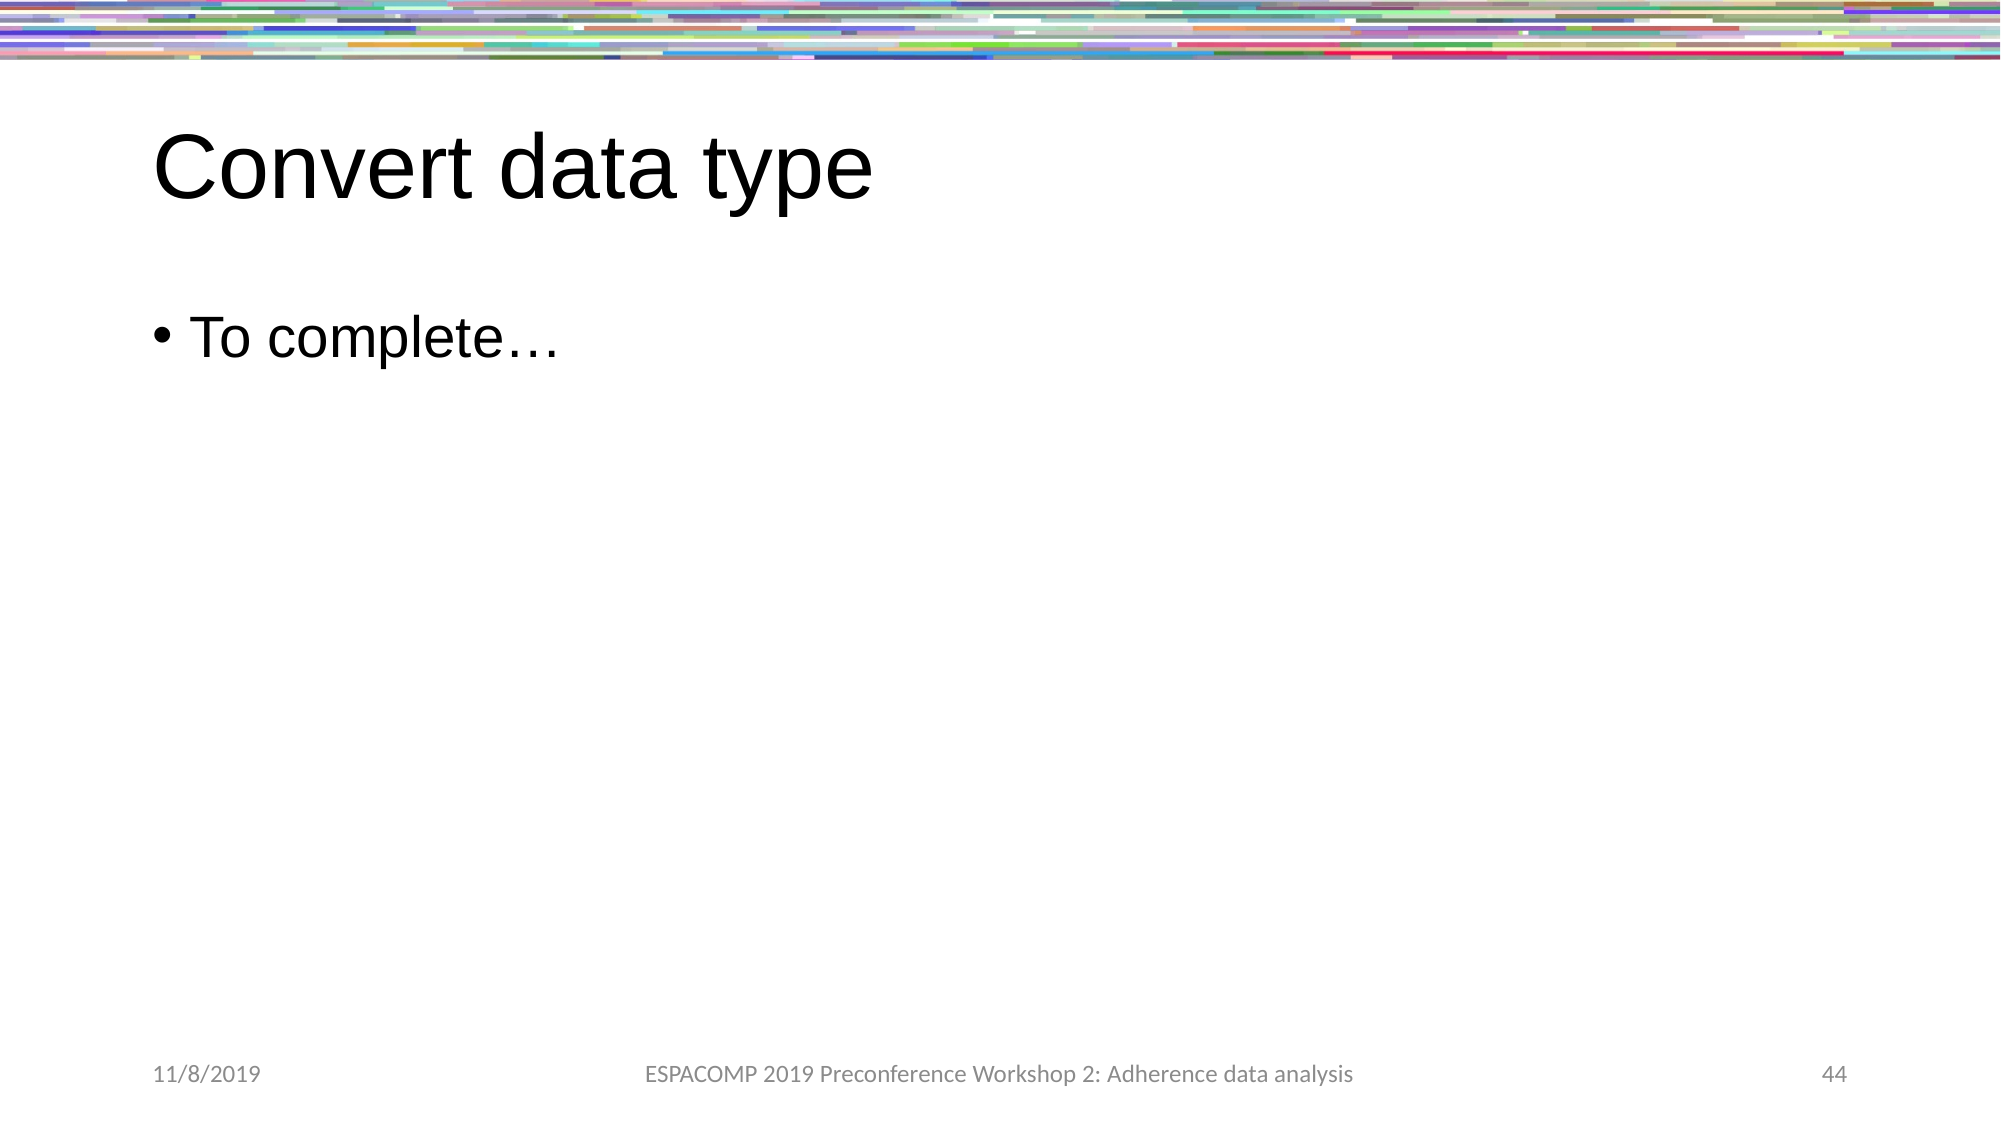

# Convert data type
To complete…
11/8/2019
ESPACOMP 2019 Preconference Workshop 2: Adherence data analysis
44